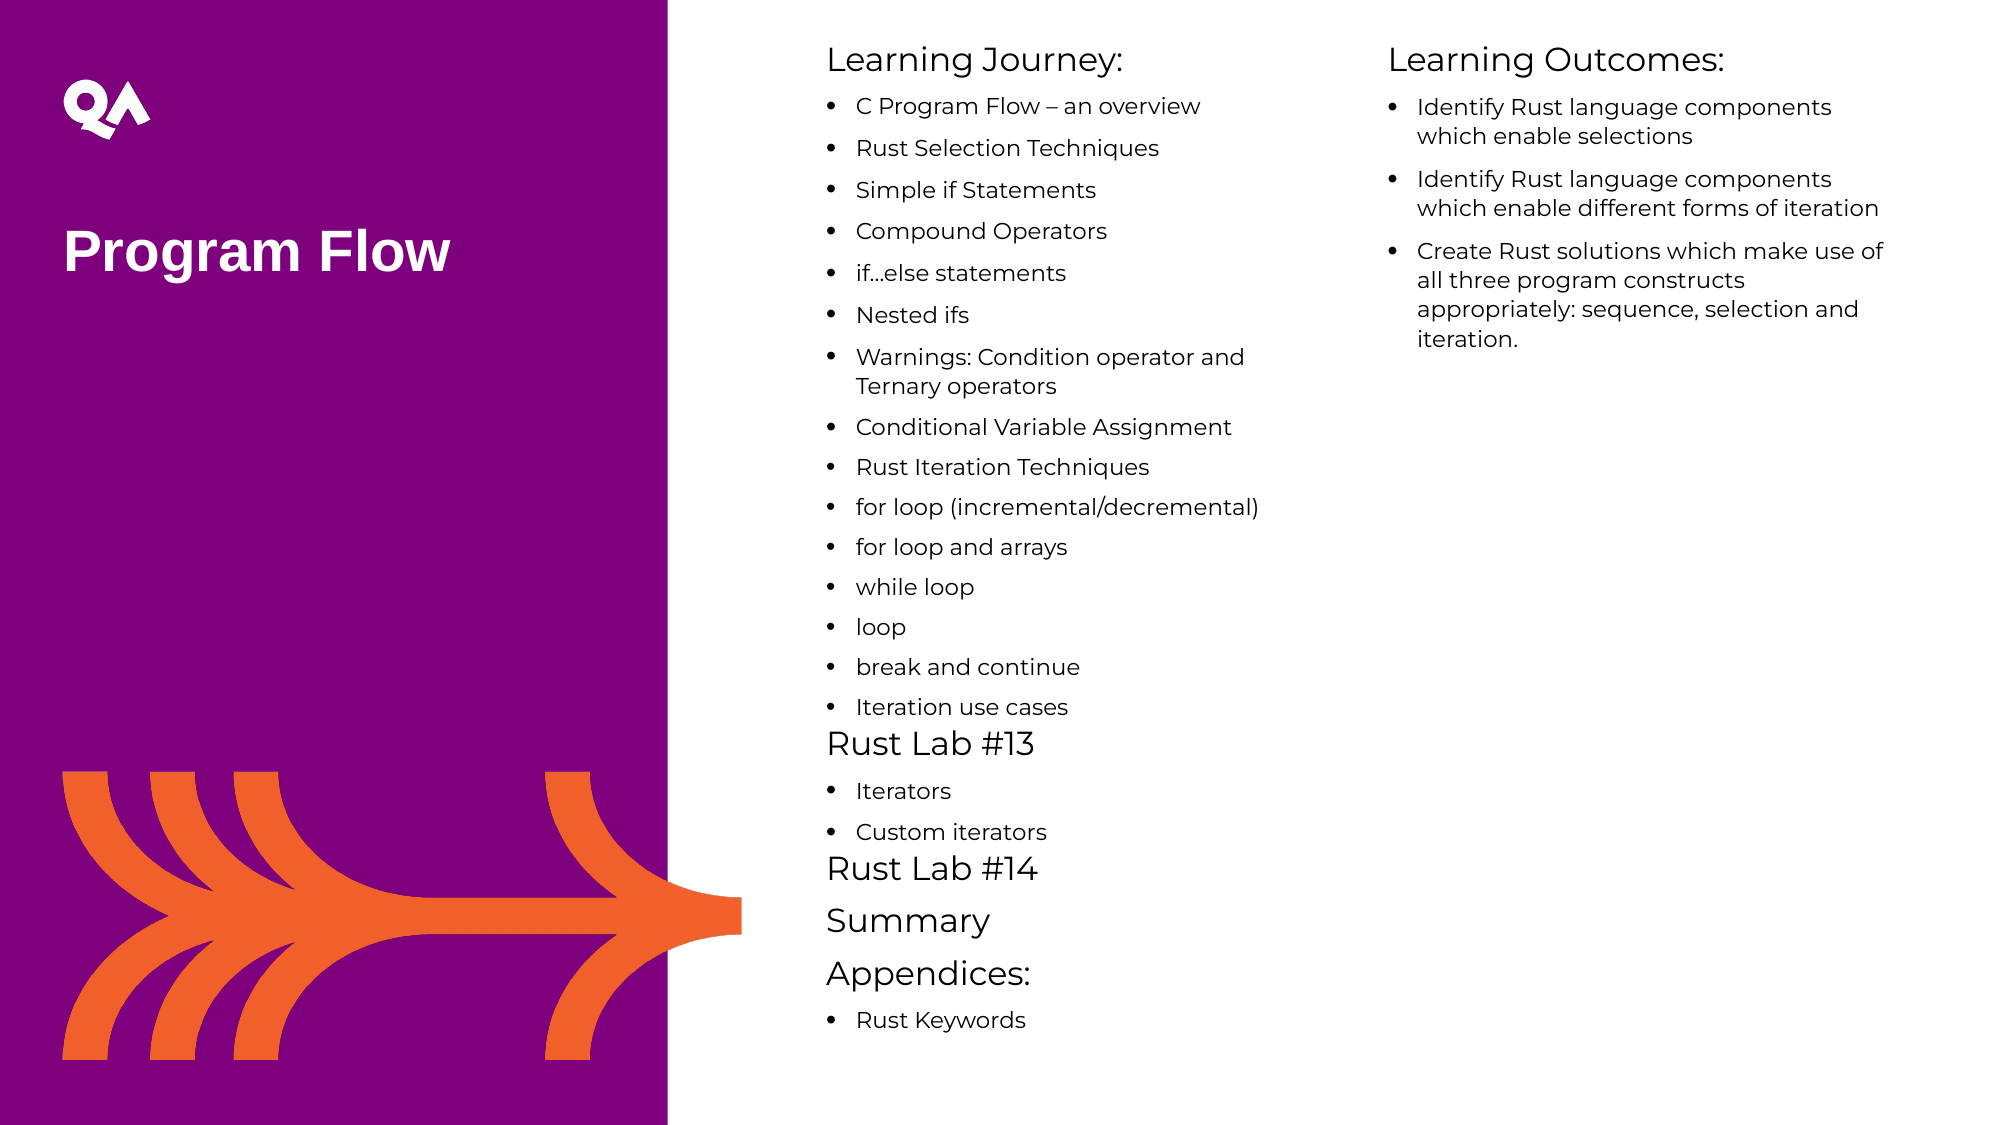

Learning Journey:
C Program Flow – an overview
Rust Selection Techniques
Simple if Statements
Compound Operators
if…else statements
Nested ifs
Warnings: Condition operator and Ternary operators
Conditional Variable Assignment
Rust Iteration Techniques
for loop (incremental/decremental)
for loop and arrays
while loop
loop
break and continue
Iteration use cases
Rust Lab #13
Iterators
Custom iterators
Rust Lab #14
Summary
Appendices:
Rust Keywords
Learning Outcomes:
Identify Rust language components which enable selections
Identify Rust language components which enable different forms of iteration
Create Rust solutions which make use of all three program constructs appropriately: sequence, selection and iteration.

Program Flow